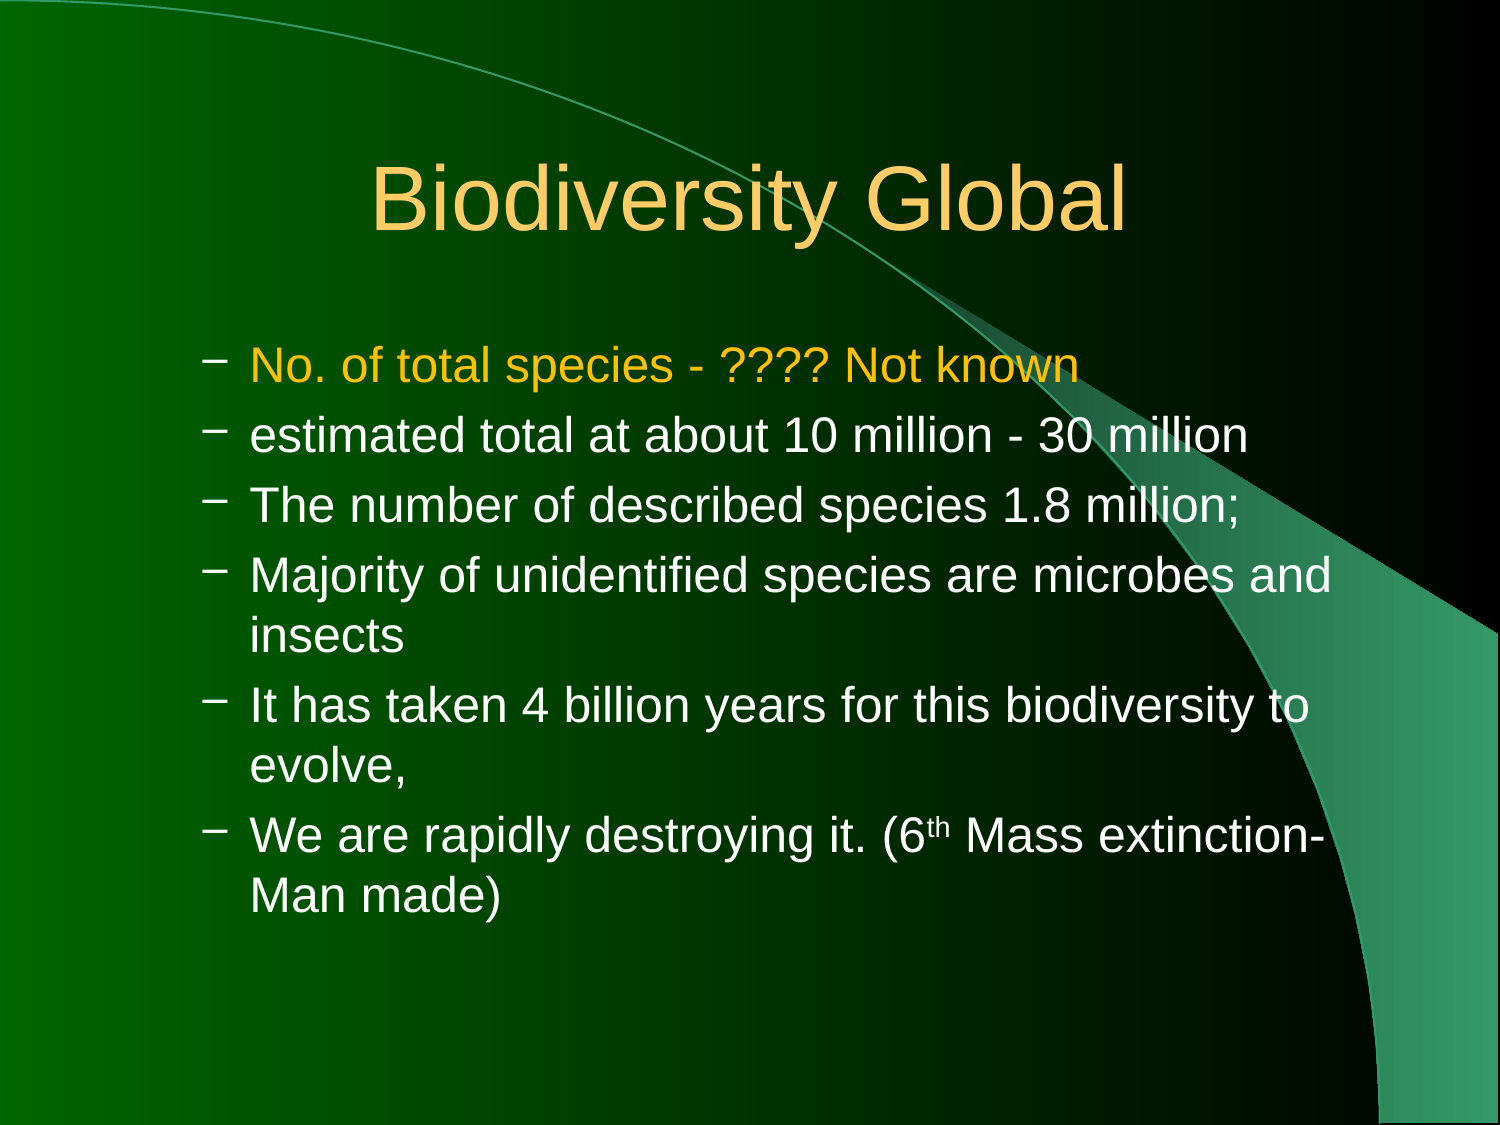

# Biodiversity Global
No. of total species - ???? Not known
estimated total at about 10 million - 30 million
The number of described species 1.8 million;
Majority of unidentified species are microbes and insects
It has taken 4 billion years for this biodiversity to evolve,
We are rapidly destroying it. (6th Mass extinction- Man made)